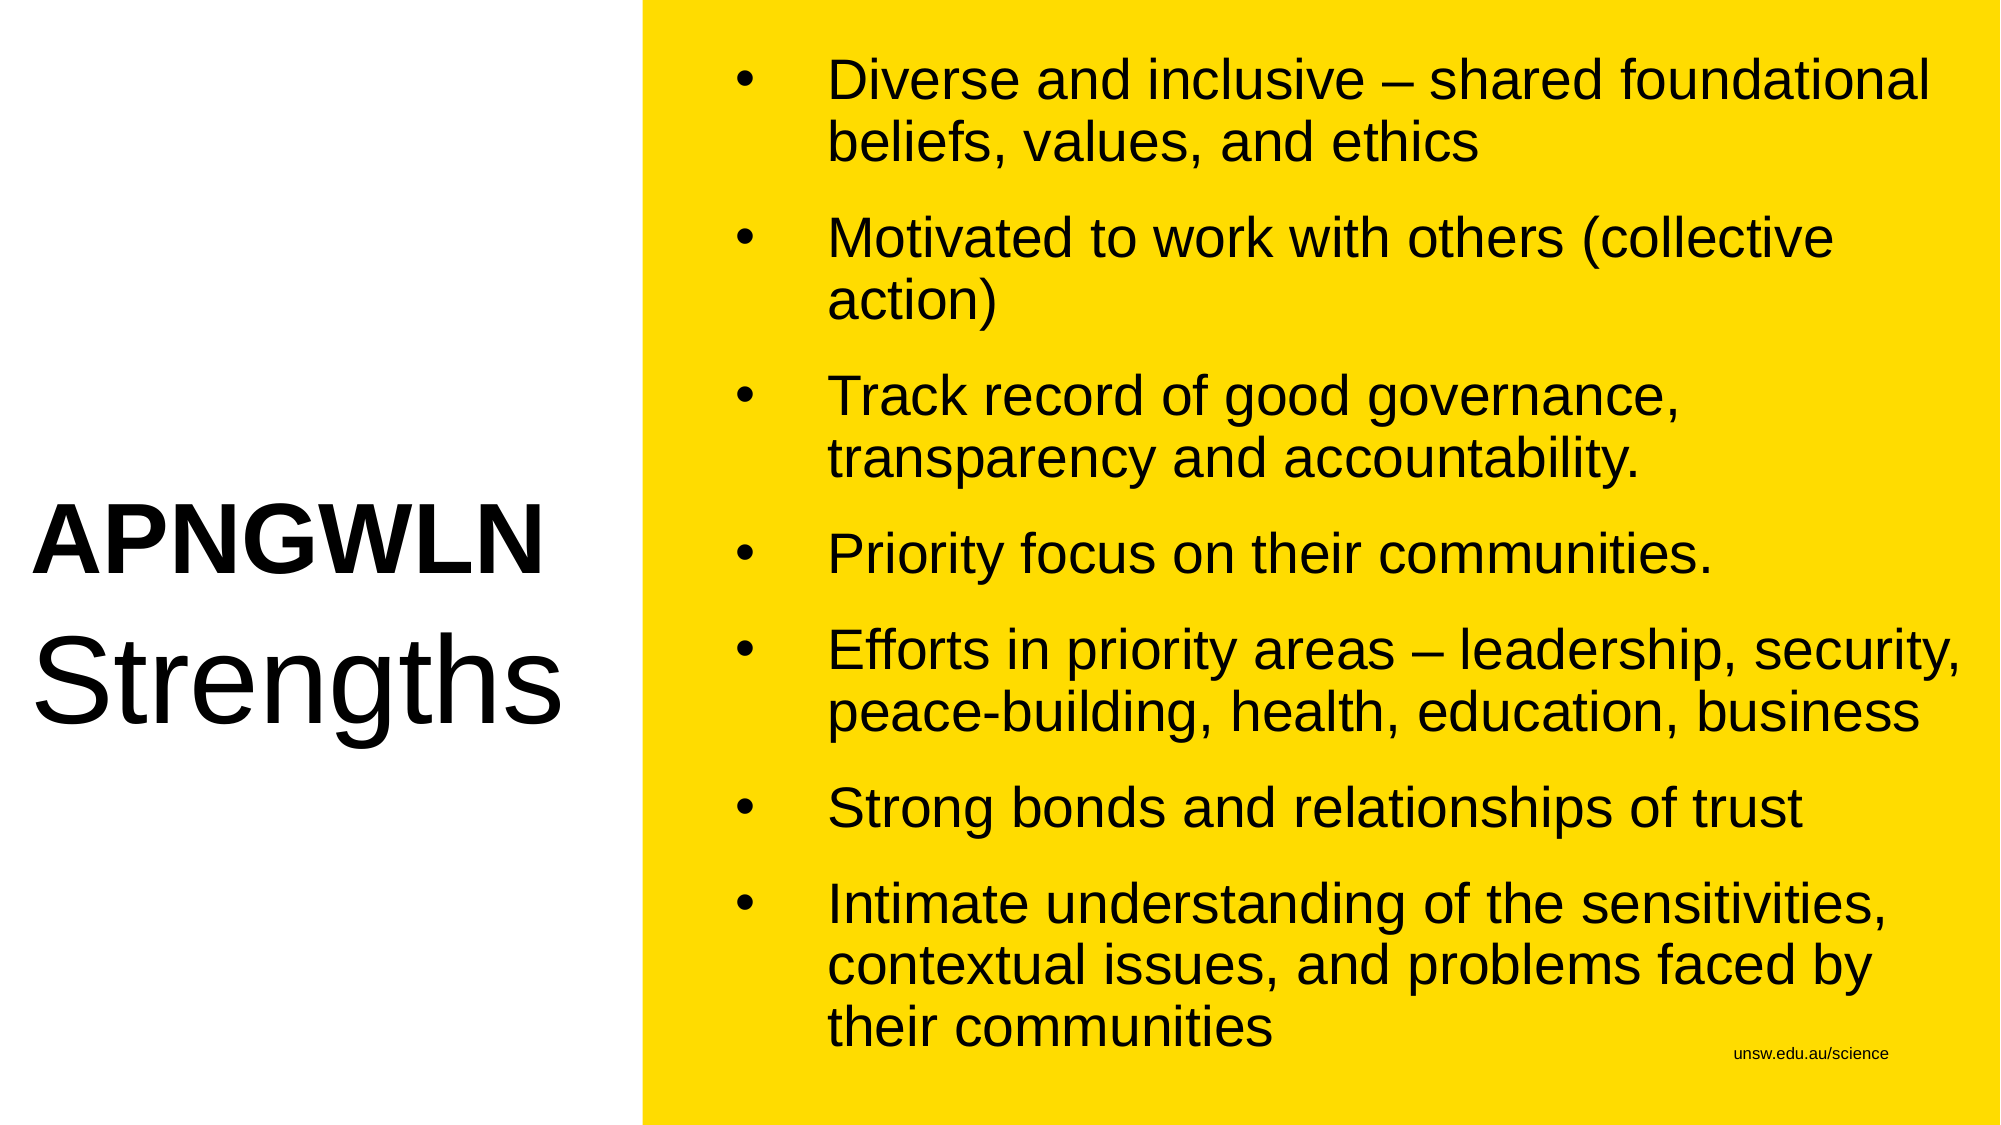

Diverse and inclusive – shared foundational beliefs, values, and ethics
Motivated to work with others (collective action)
Track record of good governance, transparency and accountability.
Priority focus on their communities.
Efforts in priority areas – leadership, security, peace-building, health, education, business
Strong bonds and relationships of trust
Intimate understanding of the sensitivities, contextual issues, and problems faced by their communities
APNGWLN
Strengths